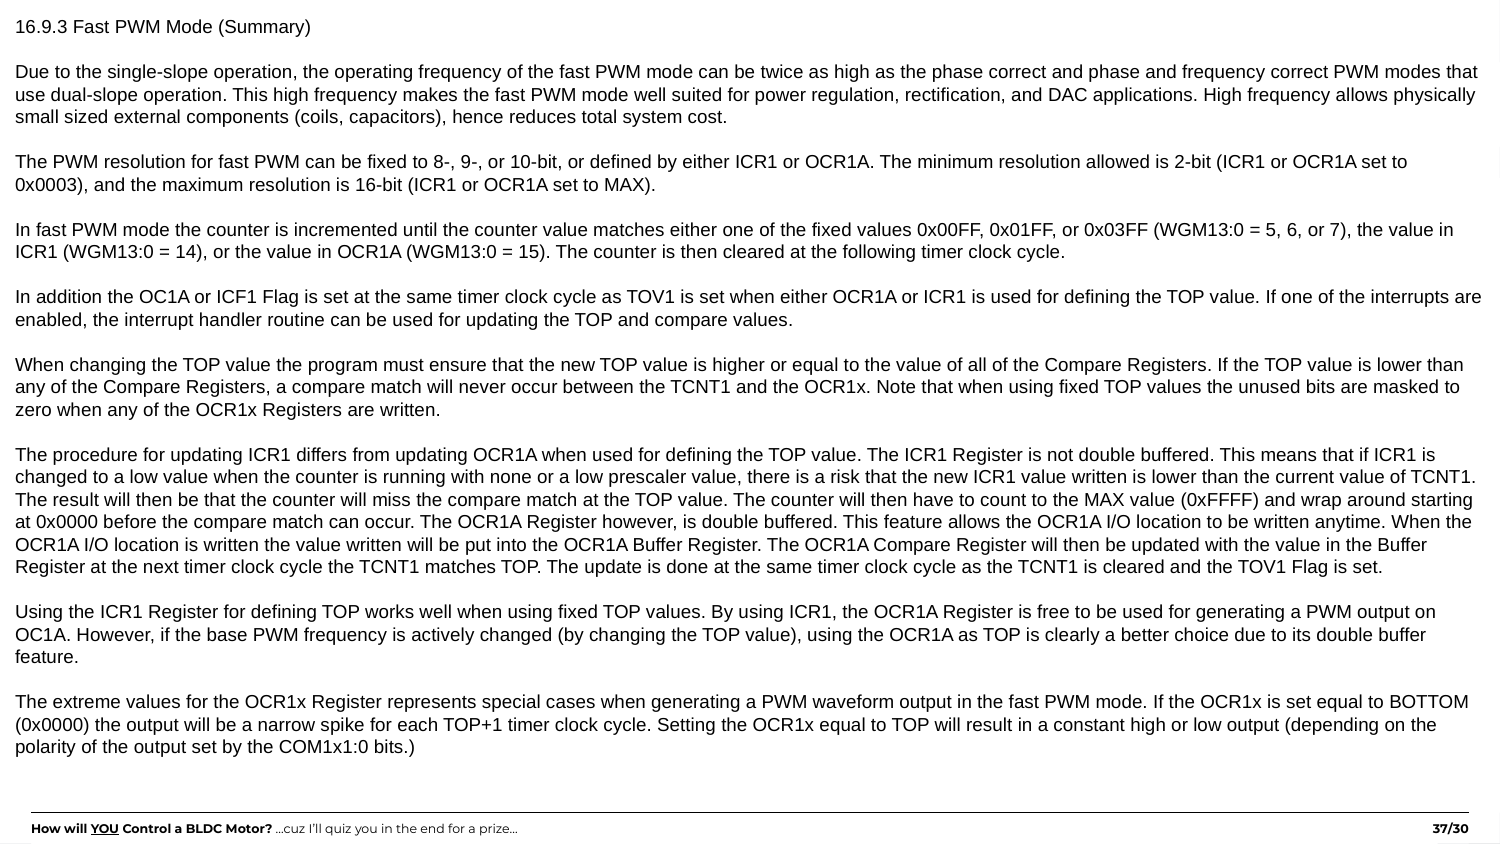

16.9.3 Fast PWM Mode (Summary)

Due to the single-slope operation, the operating frequency of the fast PWM mode can be twice as high as the phase correct and phase and frequency correct PWM modes that use dual-slope operation. This high frequency makes the fast PWM mode well suited for power regulation, rectification, and DAC applications. High frequency allows physically small sized external components (coils, capacitors), hence reduces total system cost.

The PWM resolution for fast PWM can be fixed to 8-, 9-, or 10-bit, or defined by either ICR1 or OCR1A. The minimum resolution allowed is 2-bit (ICR1 or OCR1A set to 0x0003), and the maximum resolution is 16-bit (ICR1 or OCR1A set to MAX).

In fast PWM mode the counter is incremented until the counter value matches either one of the fixed values 0x00FF, 0x01FF, or 0x03FF (WGM13:0 = 5, 6, or 7), the value in ICR1 (WGM13:0 = 14), or the value in OCR1A (WGM13:0 = 15). The counter is then cleared at the following timer clock cycle.

In addition the OC1A or ICF1 Flag is set at the same timer clock cycle as TOV1 is set when either OCR1A or ICR1 is used for defining the TOP value. If one of the interrupts are enabled, the interrupt handler routine can be used for updating the TOP and compare values.

When changing the TOP value the program must ensure that the new TOP value is higher or equal to the value of all of the Compare Registers. If the TOP value is lower than any of the Compare Registers, a compare match will never occur between the TCNT1 and the OCR1x. Note that when using fixed TOP values the unused bits are masked to zero when any of the OCR1x Registers are written.

The procedure for updating ICR1 differs from updating OCR1A when used for defining the TOP value. The ICR1 Register is not double buffered. This means that if ICR1 is changed to a low value when the counter is running with none or a low prescaler value, there is a risk that the new ICR1 value written is lower than the current value of TCNT1. The result will then be that the counter will miss the compare match at the TOP value. The counter will then have to count to the MAX value (0xFFFF) and wrap around starting at 0x0000 before the compare match can occur. The OCR1A Register however, is double buffered. This feature allows the OCR1A I/O location to be written anytime. When the OCR1A I/O location is written the value written will be put into the OCR1A Buffer Register. The OCR1A Compare Register will then be updated with the value in the Buffer Register at the next timer clock cycle the TCNT1 matches TOP. The update is done at the same timer clock cycle as the TCNT1 is cleared and the TOV1 Flag is set.

Using the ICR1 Register for defining TOP works well when using fixed TOP values. By using ICR1, the OCR1A Register is free to be used for generating a PWM output on OC1A. However, if the base PWM frequency is actively changed (by changing the TOP value), using the OCR1A as TOP is clearly a better choice due to its double buffer feature.

The extreme values for the OCR1x Register represents special cases when generating a PWM waveform output in the fast PWM mode. If the OCR1x is set equal to BOTTOM (0x0000) the output will be a narrow spike for each TOP+1 timer clock cycle. Setting the OCR1x equal to TOP will result in a constant high or low output (depending on the polarity of the output set by the COM1x1:0 bits.)

37/30